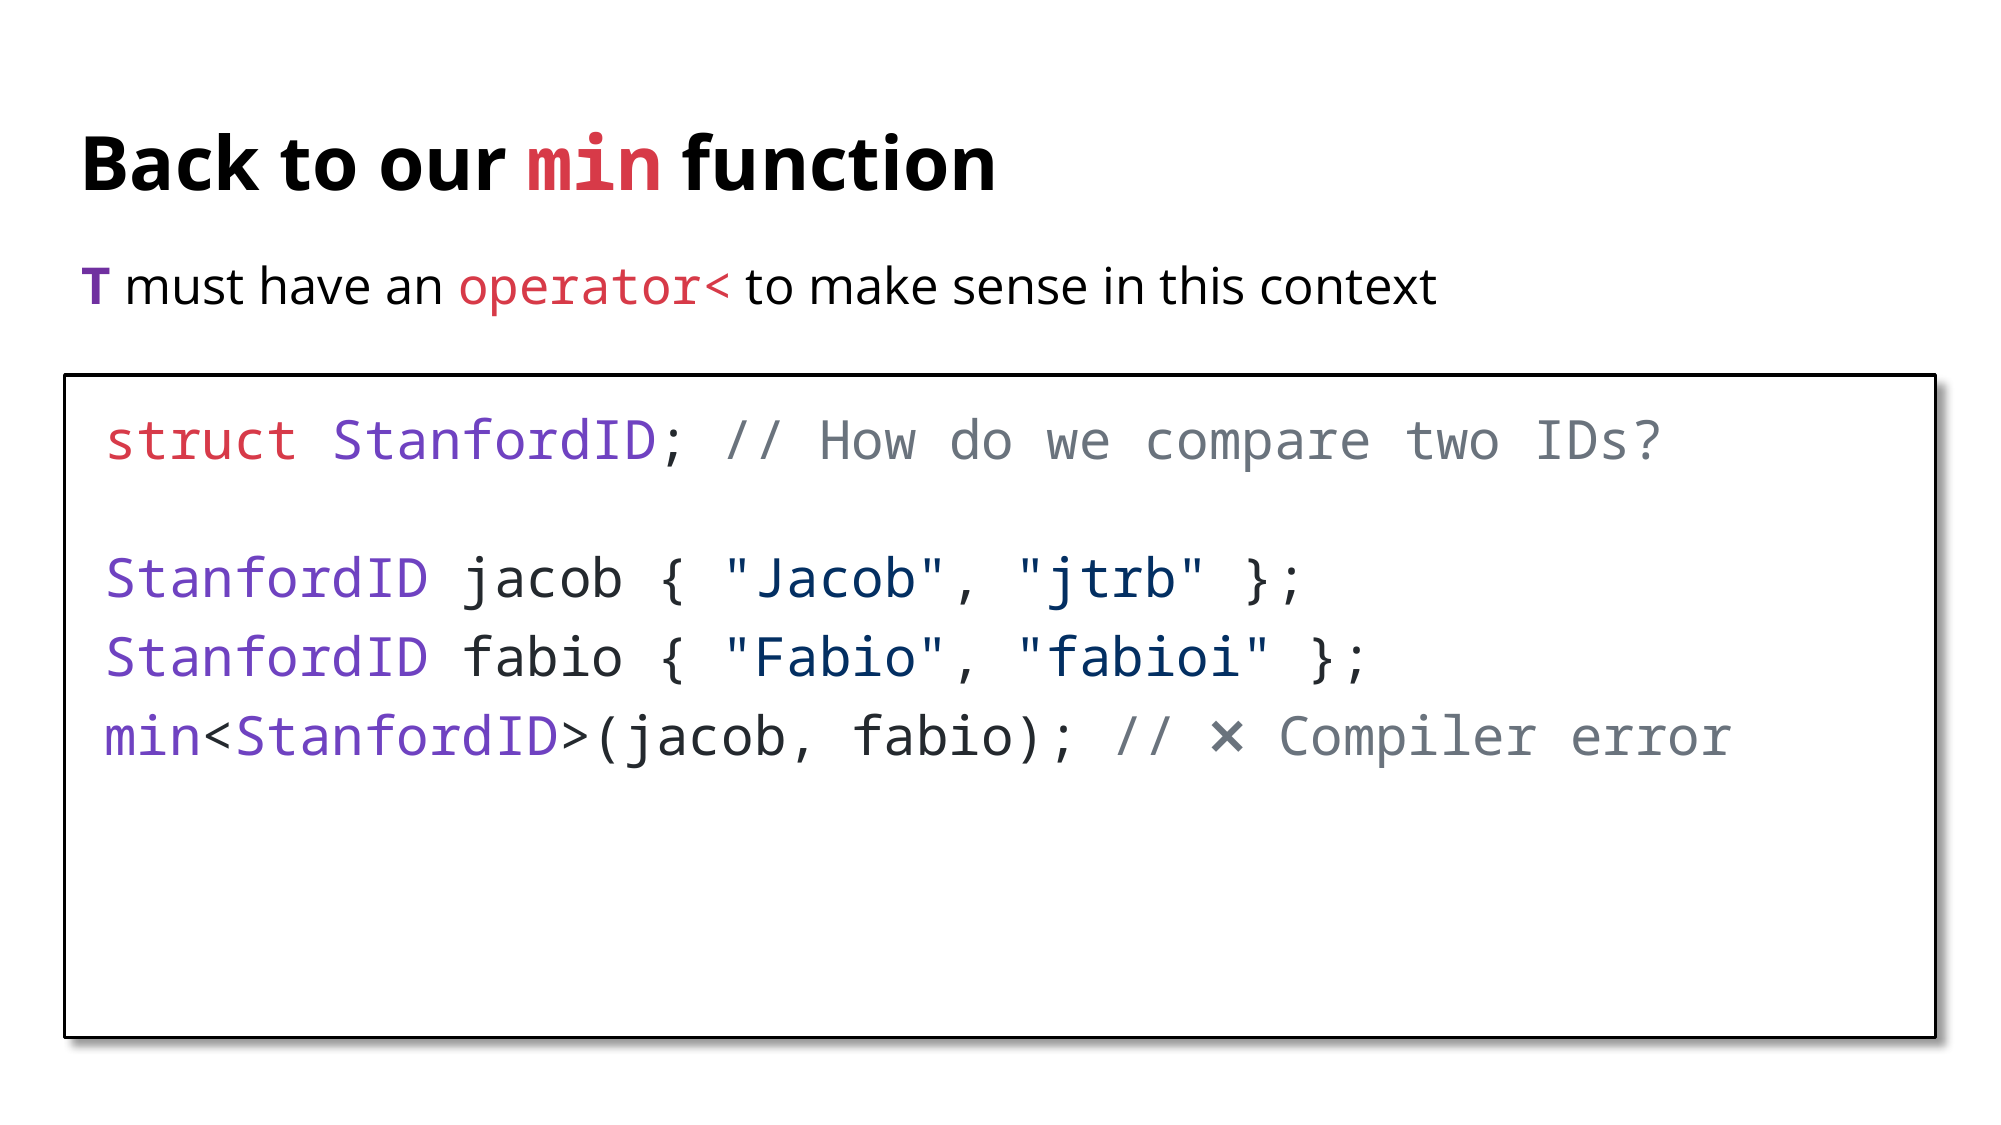

# Back to our min function
T must have an operator< to make sense in this context
struct StanfordID; // How do we compare two IDs?
StanfordID jacob { "Jacob", "jtrb" };
StanfordID fabio { "Fabio", "fabioi" };
min<StanfordID>(jacob, fabio); // ❌ Compiler error